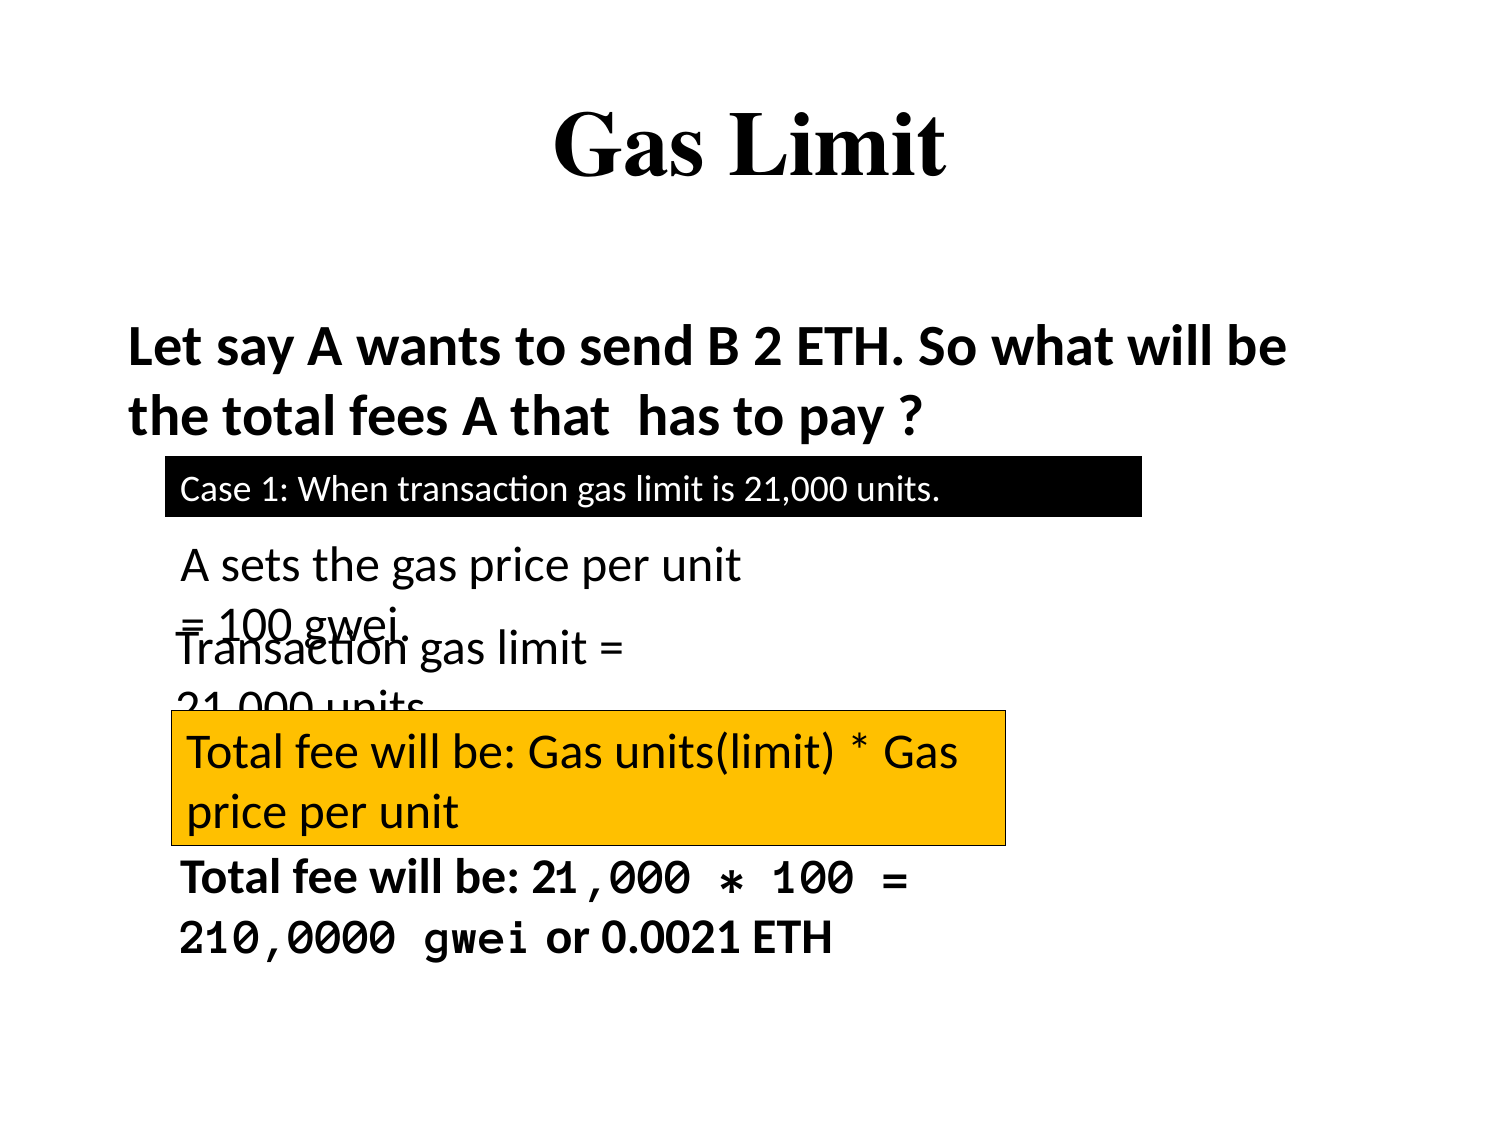

# Gas Limit
Let say A wants to send B 2 ETH. So what will be the total fees A that  has to pay ?
Case 1: When transaction gas limit is 21,000 units.
A sets the gas price per unit  = 100 gwei.
Transaction gas limit = 21,000 units.
Total fee will be: Gas units(limit) * Gas price per unit
Total fee will be: 21,000 * 100 = 210,0000 gwei or 0.0021 ETH